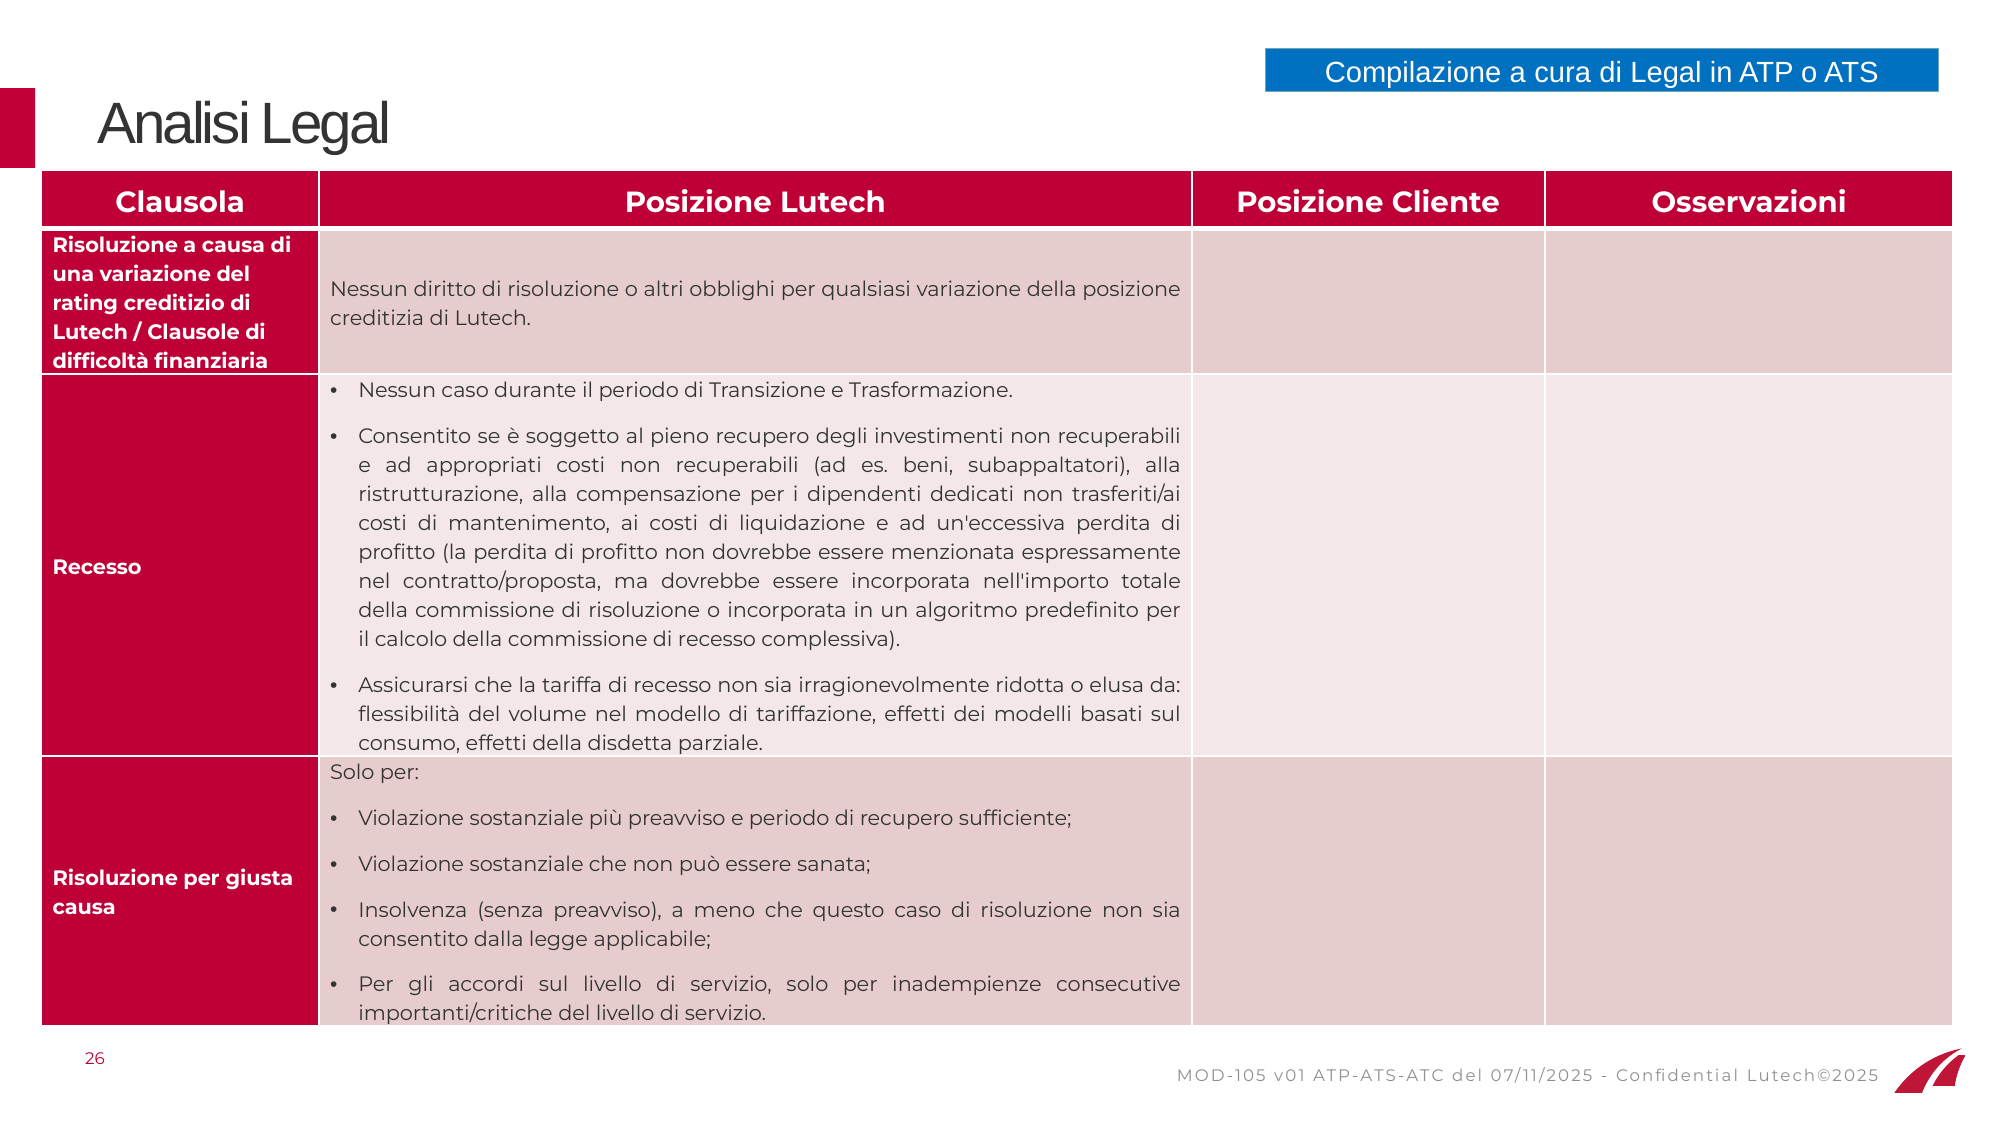

Compilazione a cura di Legal in ATP o ATS
# Analisi Legal
| Clausola | Posizione Lutech | Posizione Cliente | Osservazioni |
| --- | --- | --- | --- |
| Risoluzione a causa di una variazione del rating creditizio di Lutech / Clausole di difficoltà finanziaria | Nessun diritto di risoluzione o altri obblighi per qualsiasi variazione della posizione creditizia di Lutech. |  |  |
| Recesso | Nessun caso durante il periodo di Transizione e Trasformazione. Consentito se è soggetto al pieno recupero degli investimenti non recuperabili e ad appropriati costi non recuperabili (ad es. beni, subappaltatori), alla ristrutturazione, alla compensazione per i dipendenti dedicati non trasferiti/ai costi di mantenimento, ai costi di liquidazione e ad un'eccessiva perdita di profitto (la perdita di profitto non dovrebbe essere menzionata espressamente nel contratto/proposta, ma dovrebbe essere incorporata nell'importo totale della commissione di risoluzione o incorporata in un algoritmo predefinito per il calcolo della commissione di recesso complessiva). Assicurarsi che la tariffa di recesso non sia irragionevolmente ridotta o elusa da: flessibilità del volume nel modello di tariffazione, effetti dei modelli basati sul consumo, effetti della disdetta parziale. |  |  |
| Risoluzione per giusta causa | Solo per: Violazione sostanziale più preavviso e periodo di recupero sufficiente; Violazione sostanziale che non può essere sanata; Insolvenza (senza preavviso), a meno che questo caso di risoluzione non sia consentito dalla legge applicabile; Per gli accordi sul livello di servizio, solo per inadempienze consecutive importanti/critiche del livello di servizio. |  |  |